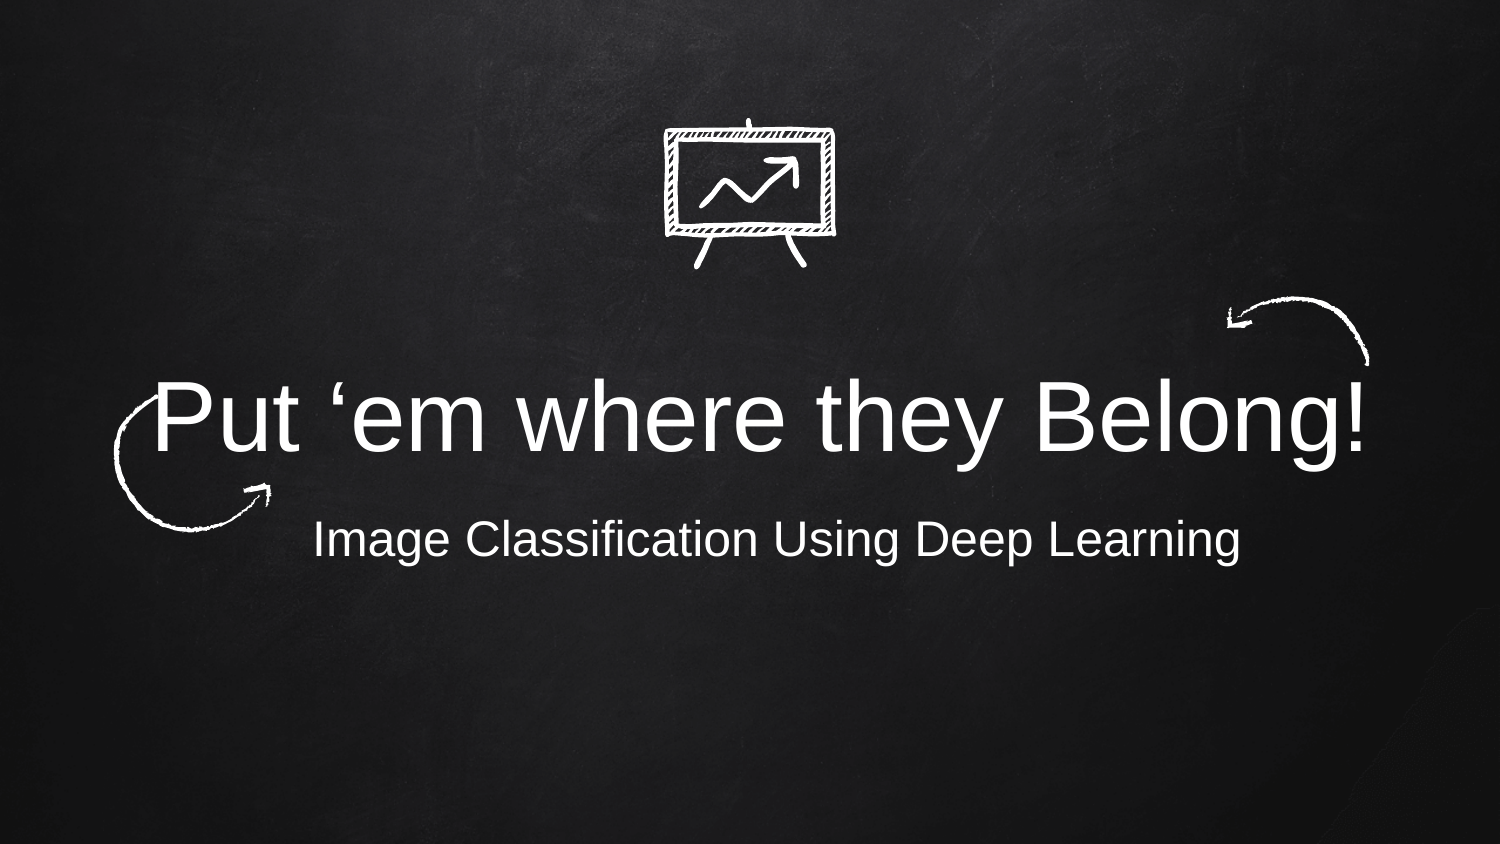

# Put ‘em where they Belong!

Image Classification Using Deep Learning